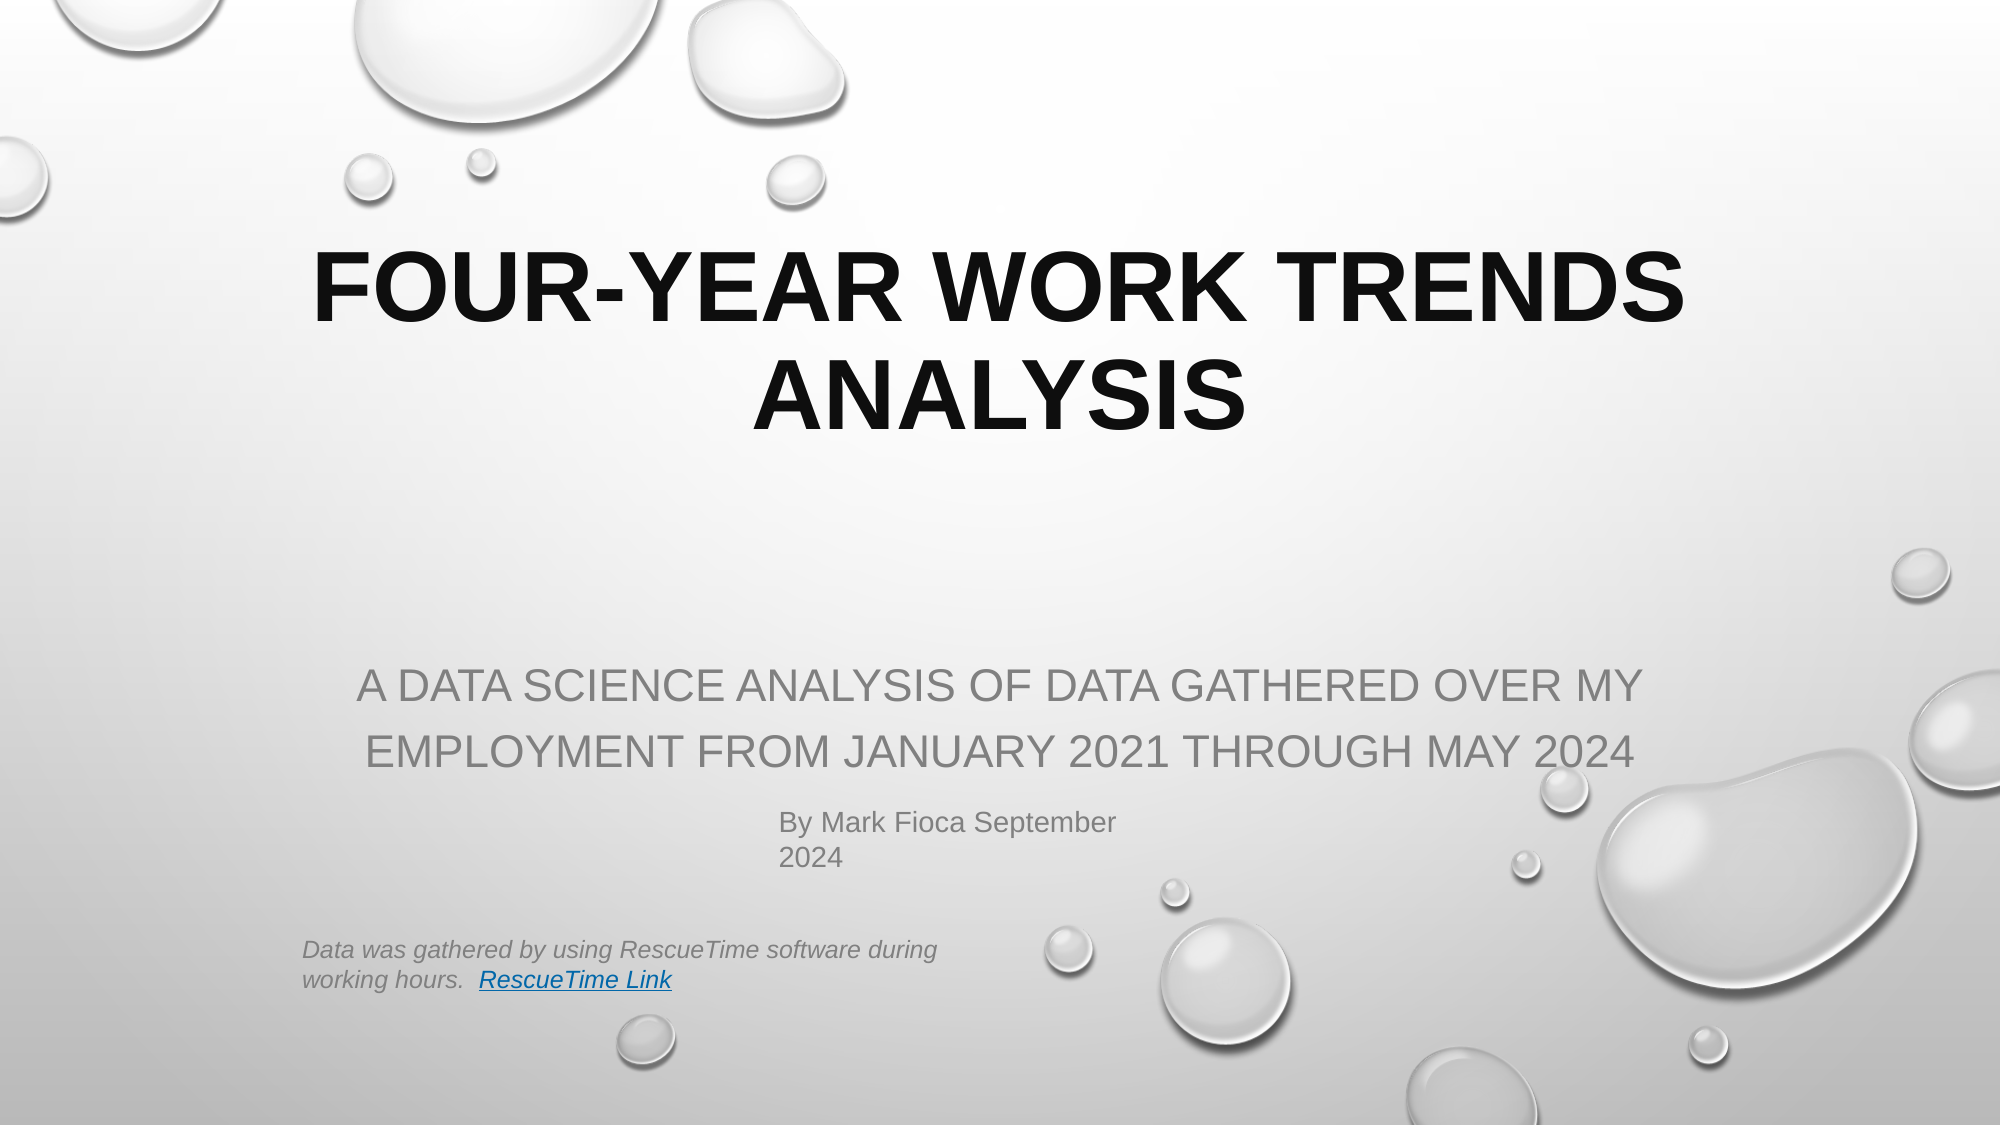

# Four-Year Work Trends Analysis
A Data Science analysis of data gathered over my employment from January 2021 through May 2024

By Mark Fioca September 2024
Data was gathered by using RescueTime software during working hours.  RescueTime Link